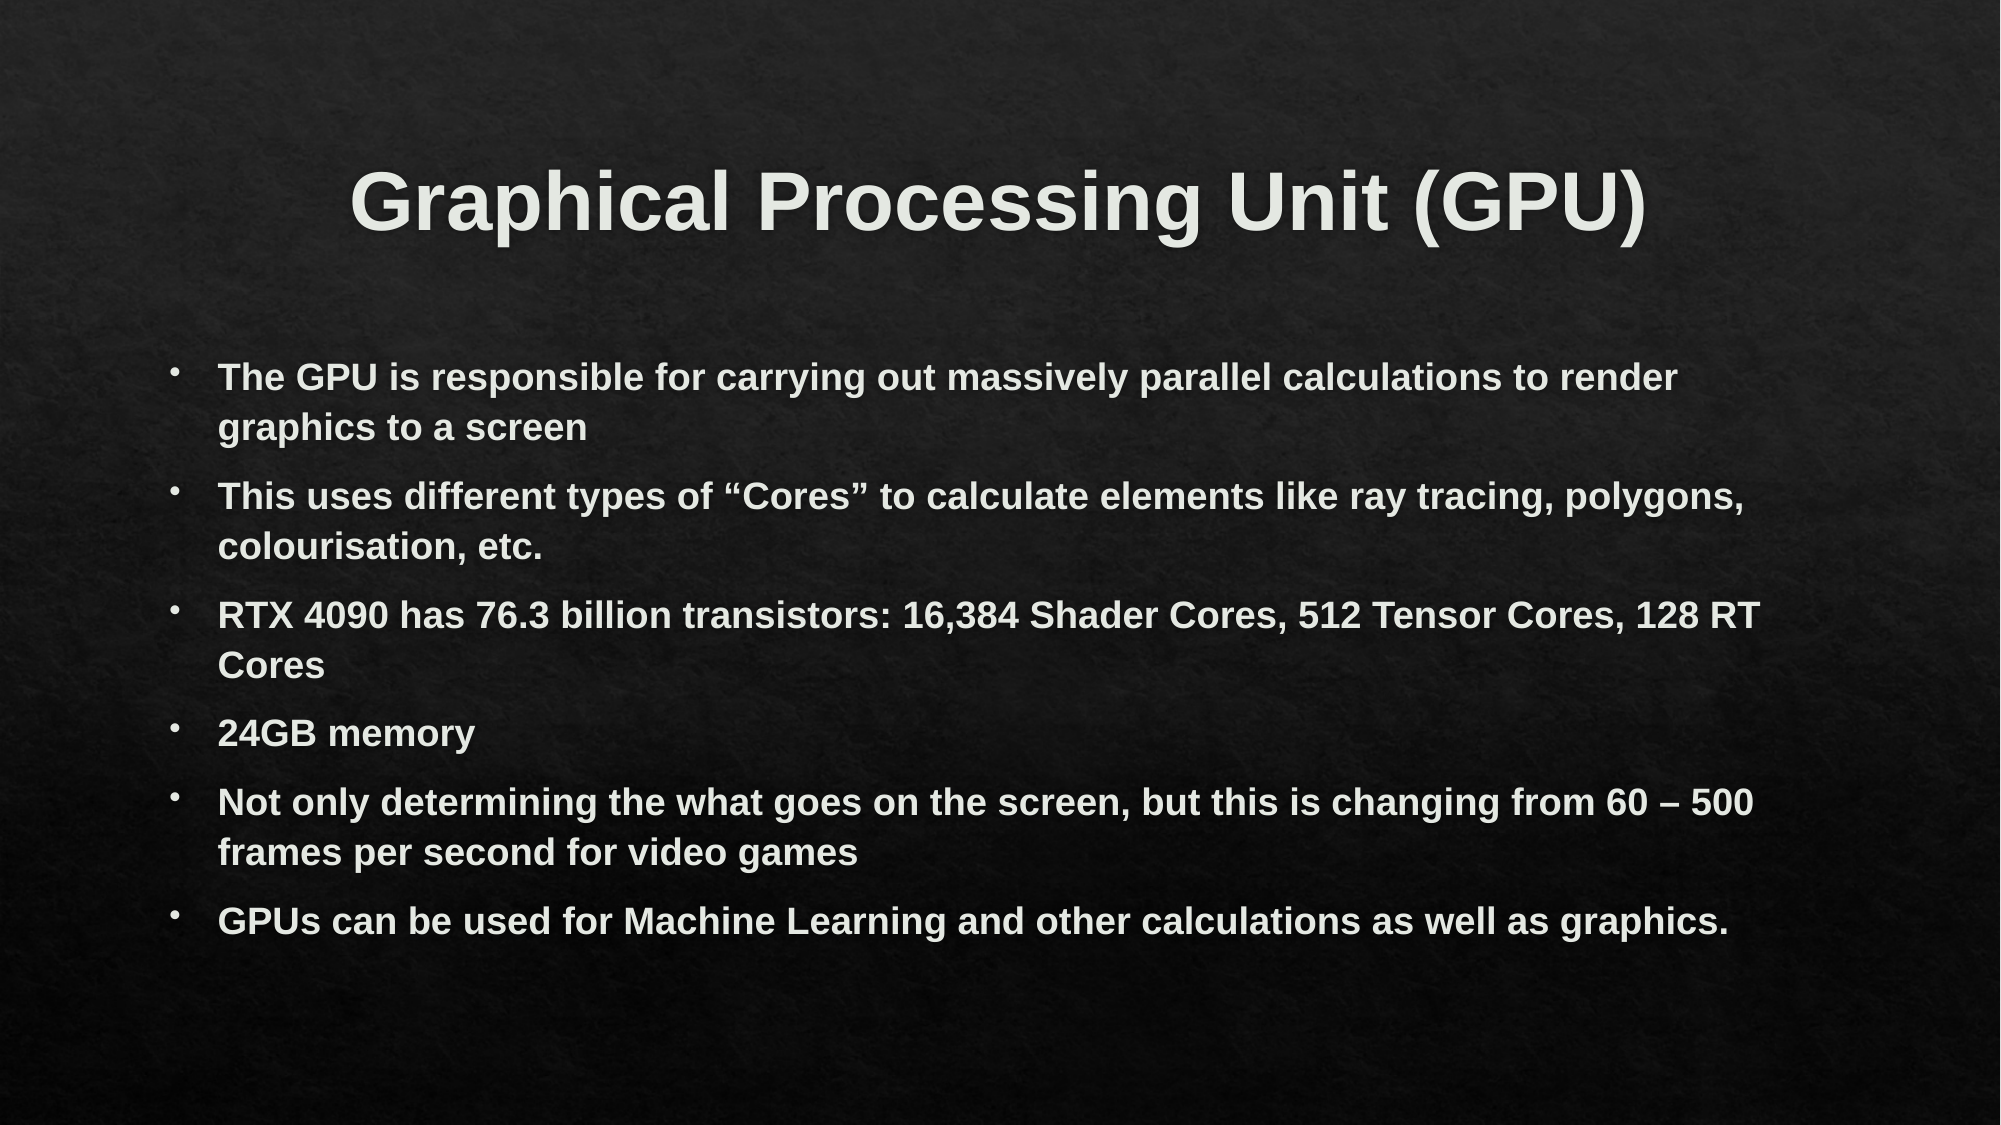

# Graphical Processing Unit (GPU)
The GPU is responsible for carrying out massively parallel calculations to render graphics to a screen
This uses different types of “Cores” to calculate elements like ray tracing, polygons, colourisation, etc.
RTX 4090 has 76.3 billion transistors: 16,384 Shader Cores, 512 Tensor Cores, 128 RT Cores
24GB memory
Not only determining the what goes on the screen, but this is changing from 60 – 500 frames per second for video games
GPUs can be used for Machine Learning and other calculations as well as graphics.